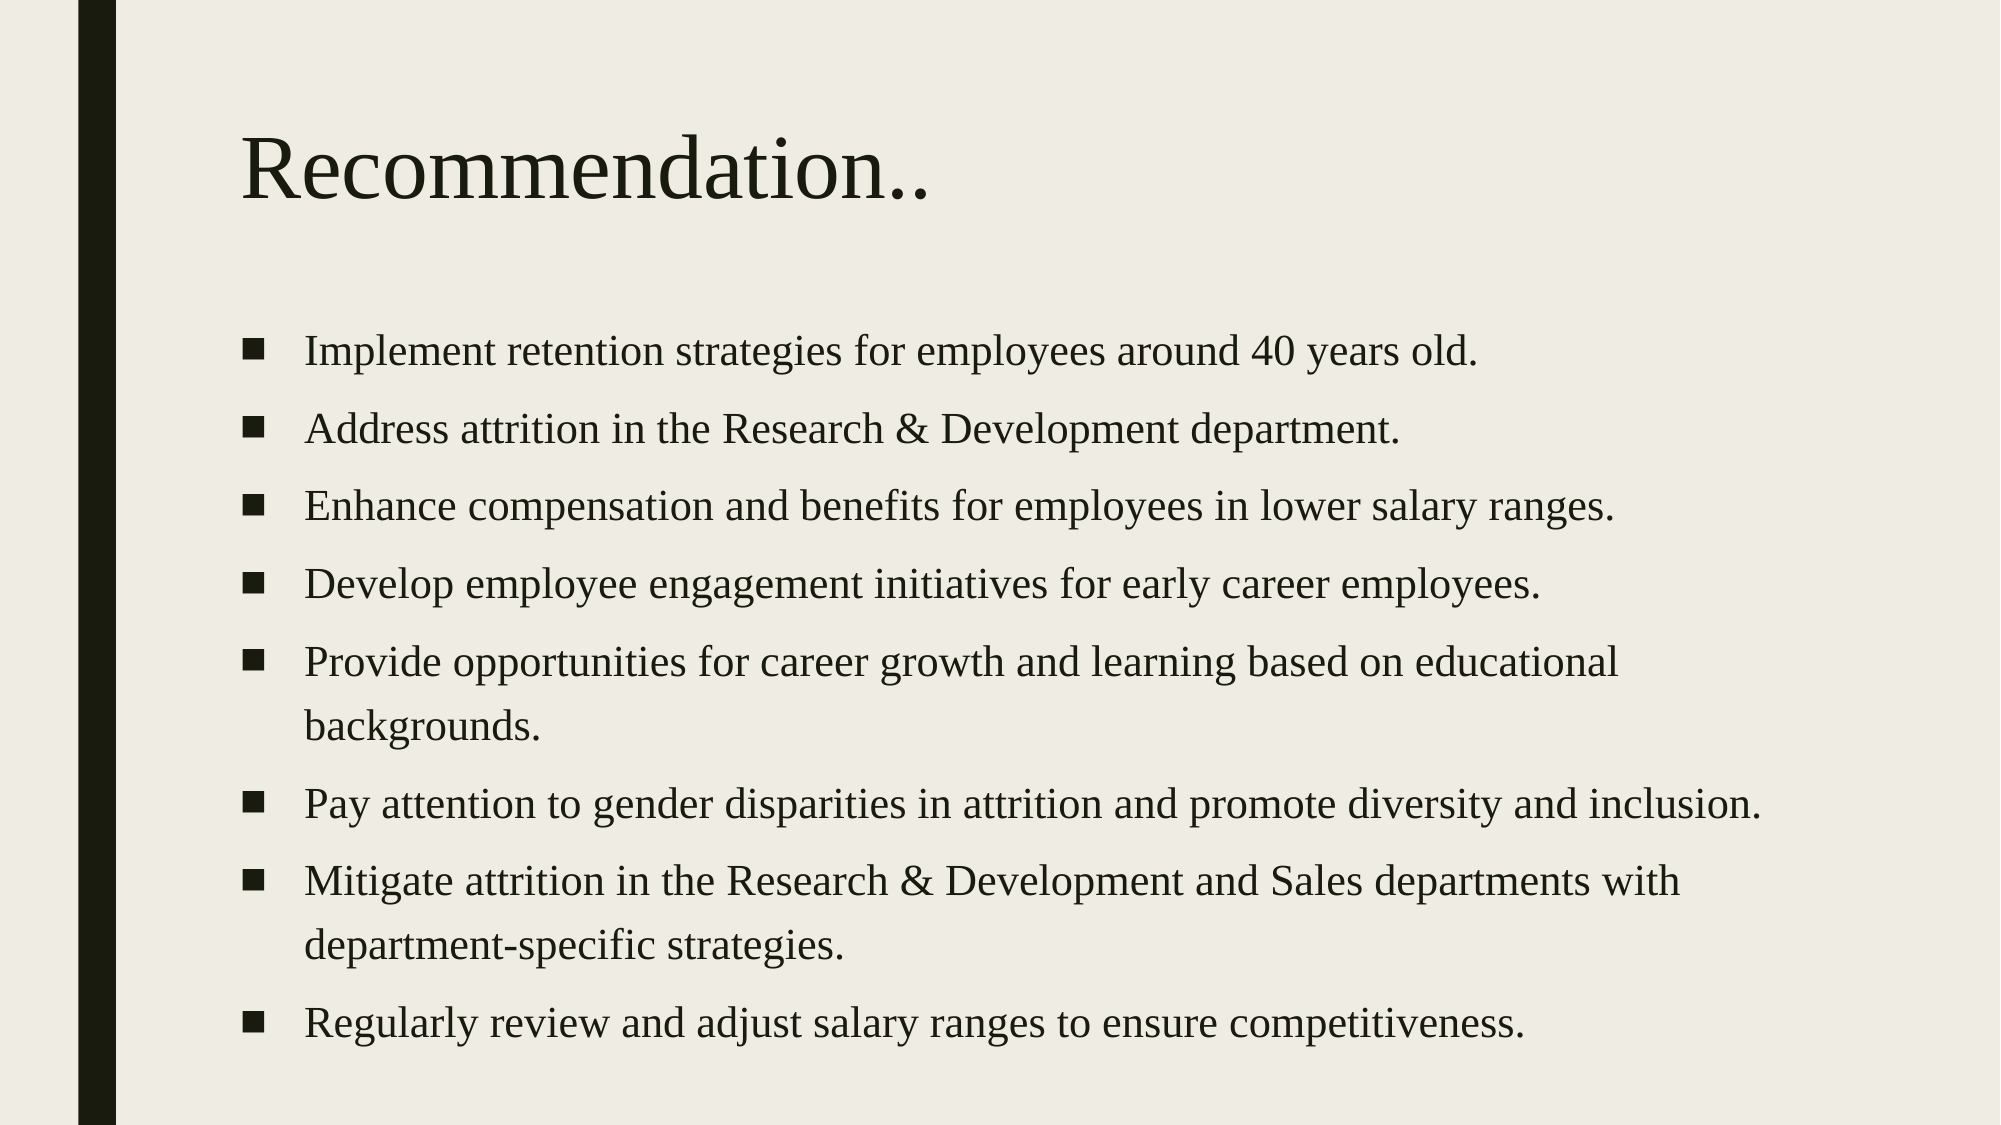

# Recommendation..

Implement retention strategies for employees around 40 years old.
Address attrition in the Research & Development department.
Enhance compensation and benefits for employees in lower salary ranges.
Develop employee engagement initiatives for early career employees.
Provide opportunities for career growth and learning based on educational backgrounds.
Pay attention to gender disparities in attrition and promote diversity and inclusion.
Mitigate attrition in the Research & Development and Sales departments with department-specific strategies.
Regularly review and adjust salary ranges to ensure competitiveness.